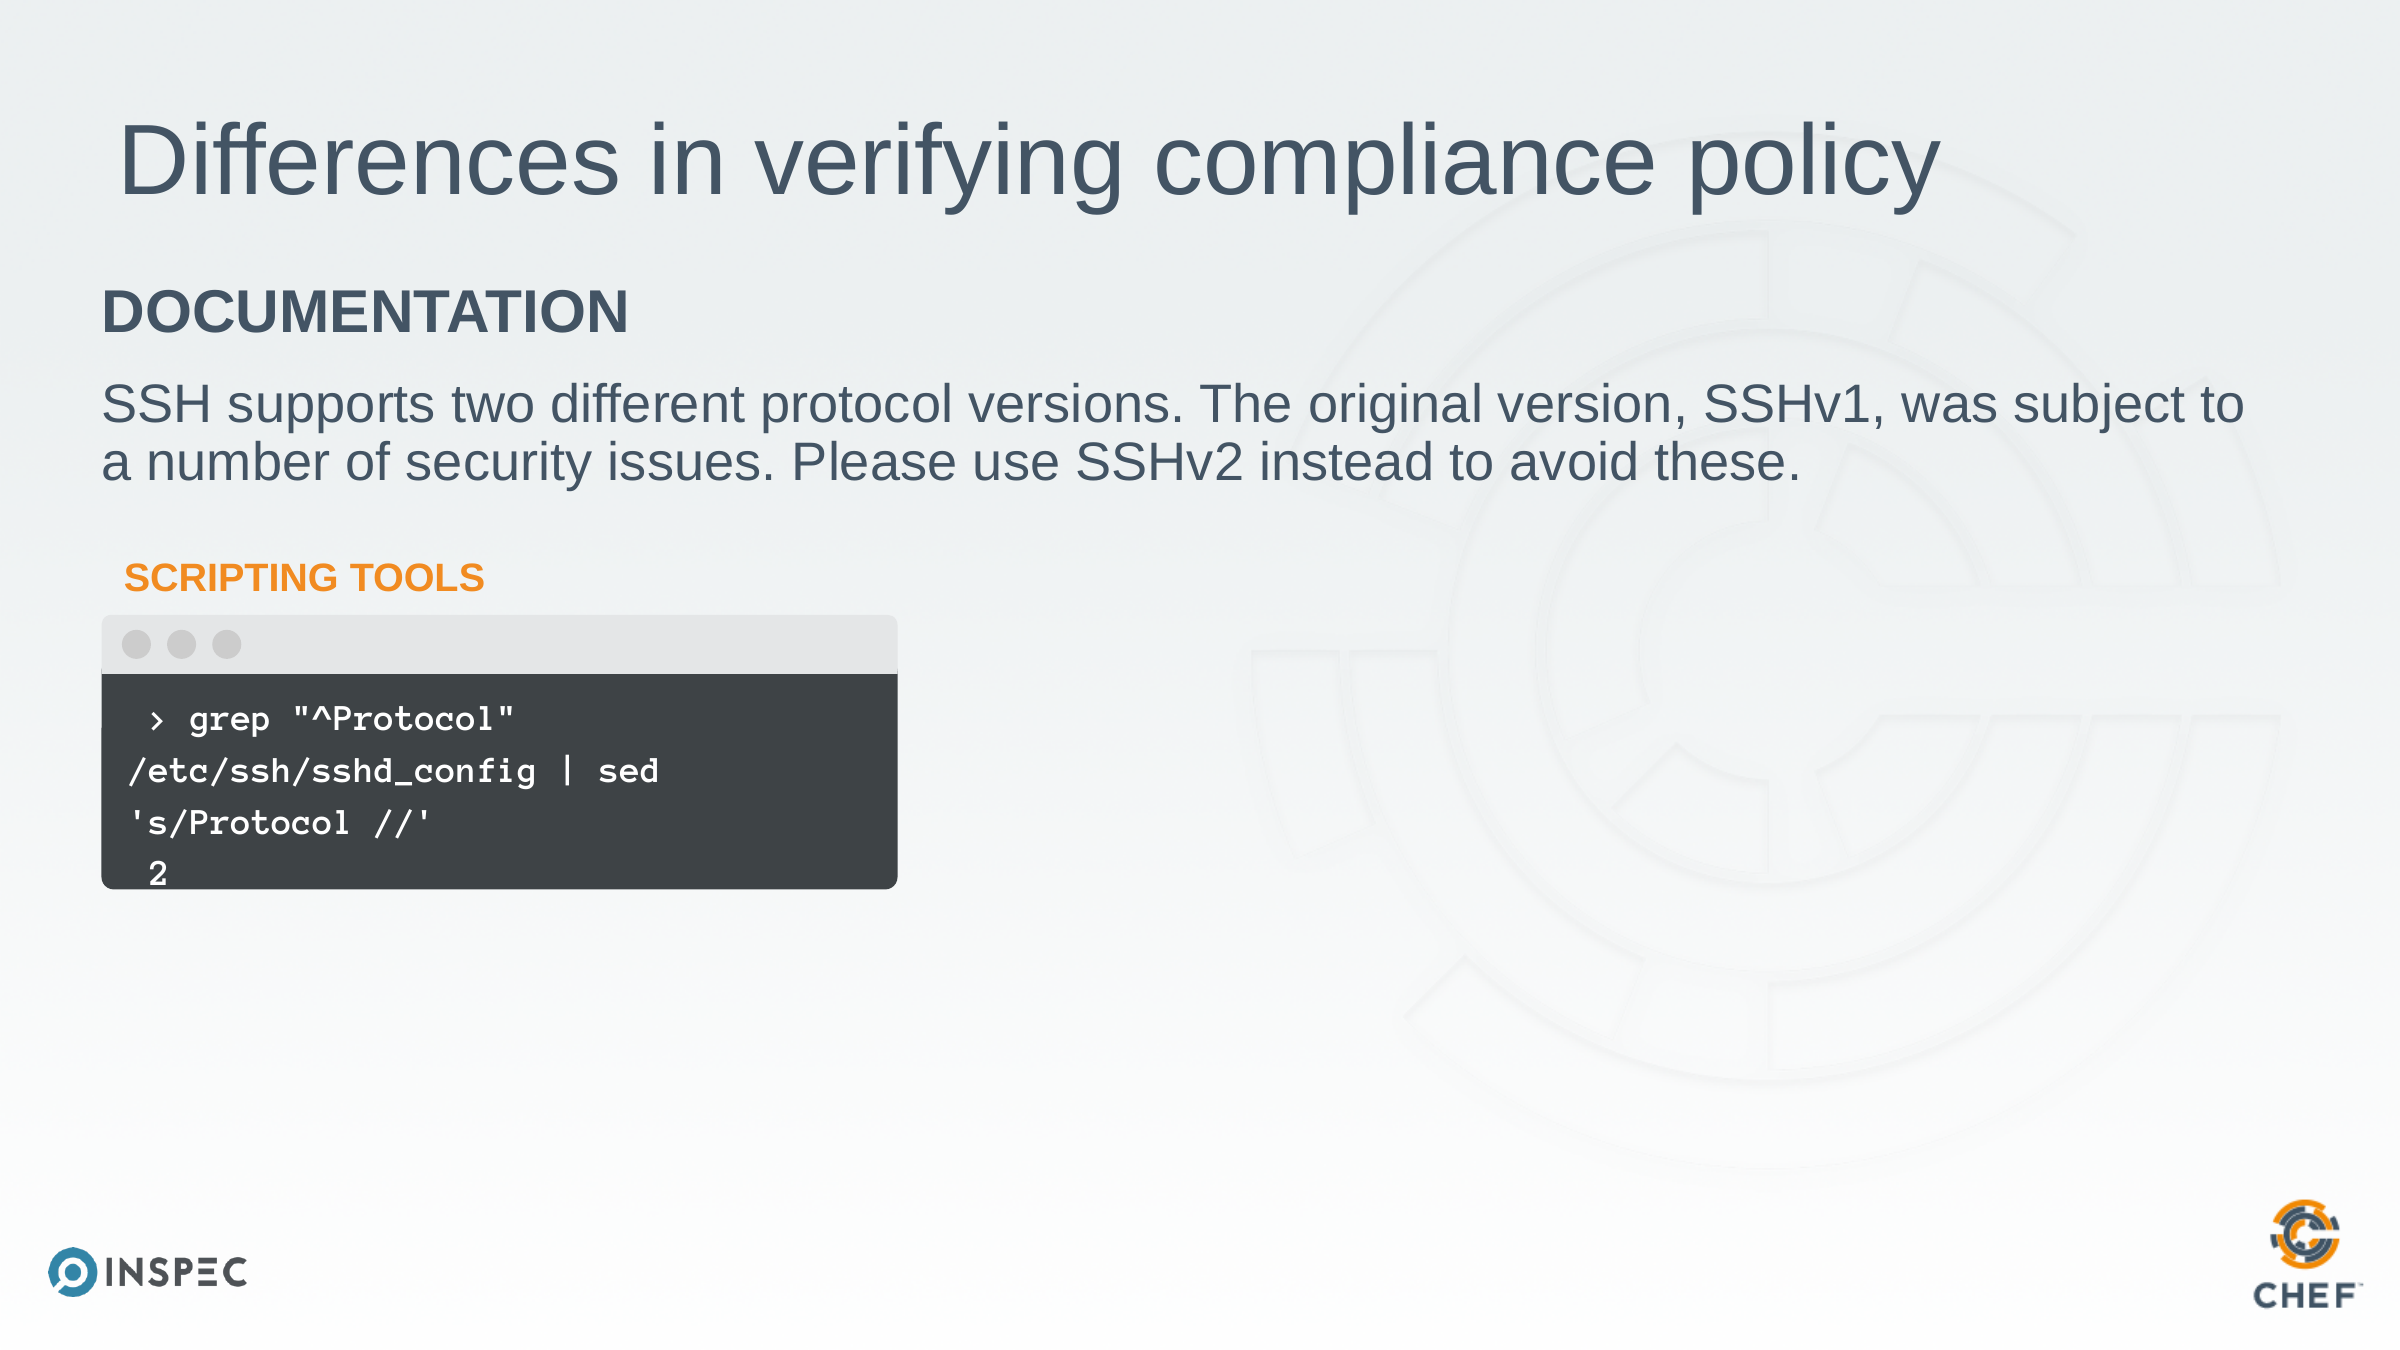

# Differences in verifying compliance policy
DOCUMENTATION
SSH supports two different protocol versions. The original version, SSHv1, was subject to a number of security issues. Please use SSHv2 instead to avoid these.
SCRIPTING TOOLS

 > grep "^Protocol" /etc/ssh/sshd_config | sed 's/Protocol //'
 2